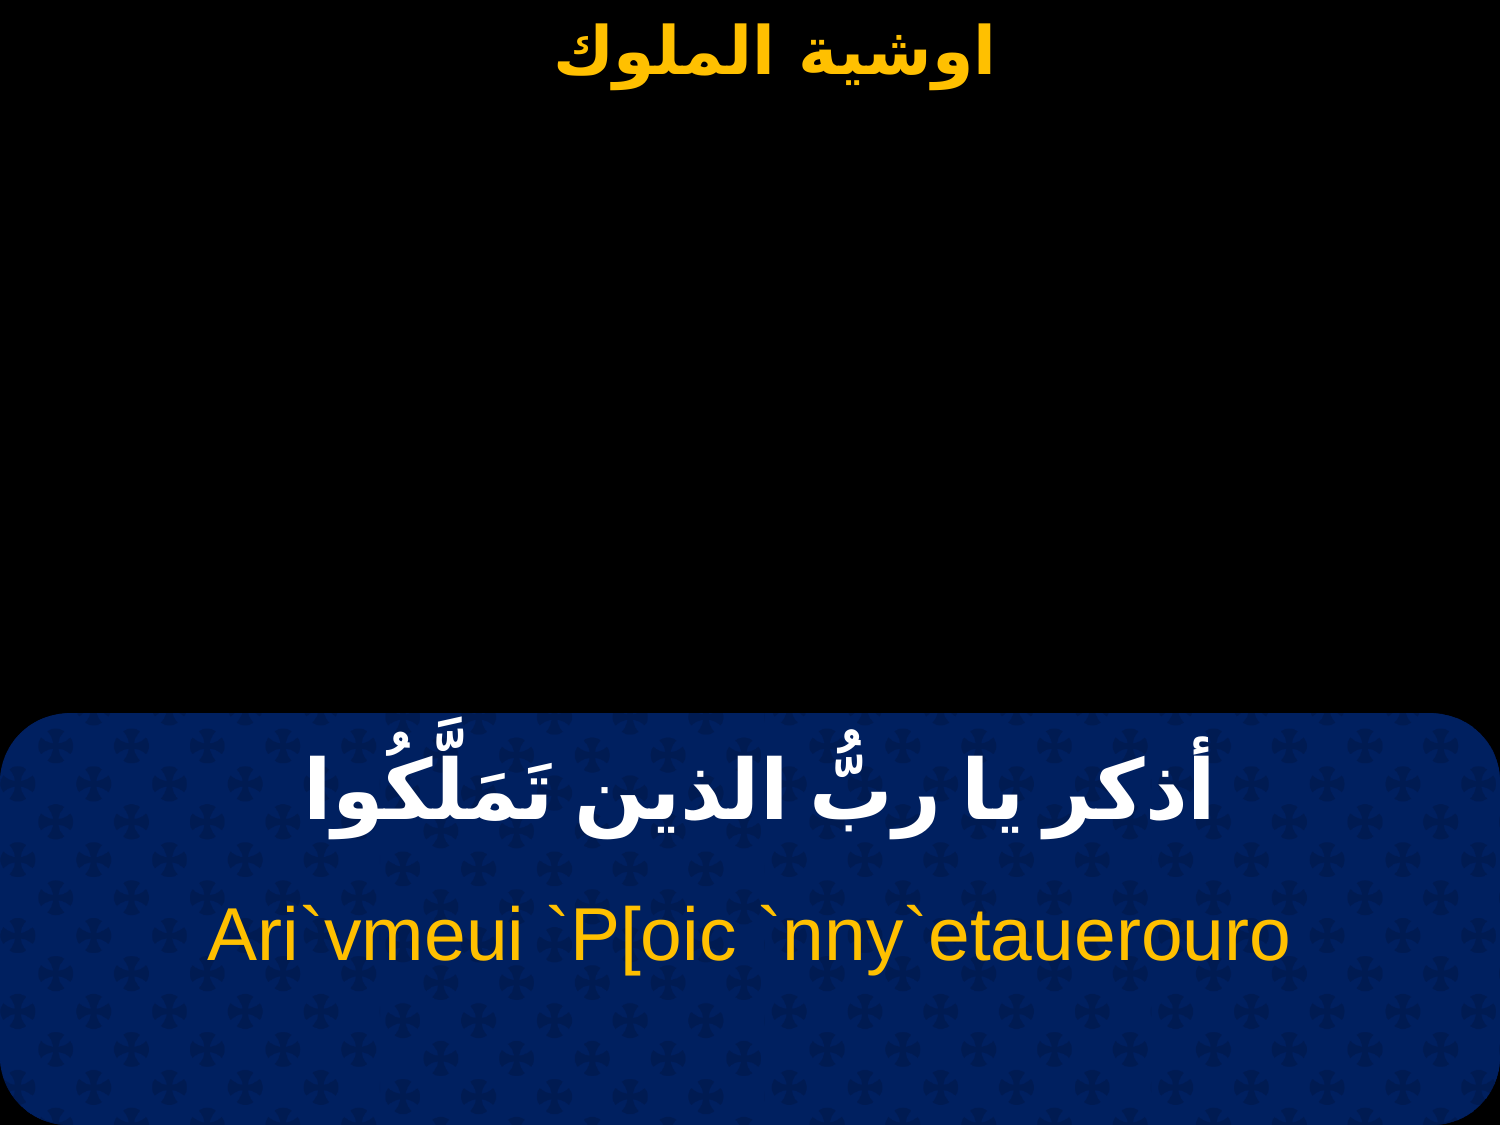

# أذكر يا ربُّ الذين تَمَلَّكُوا
Ari`vmeui `P[oic `nny`etauerouro